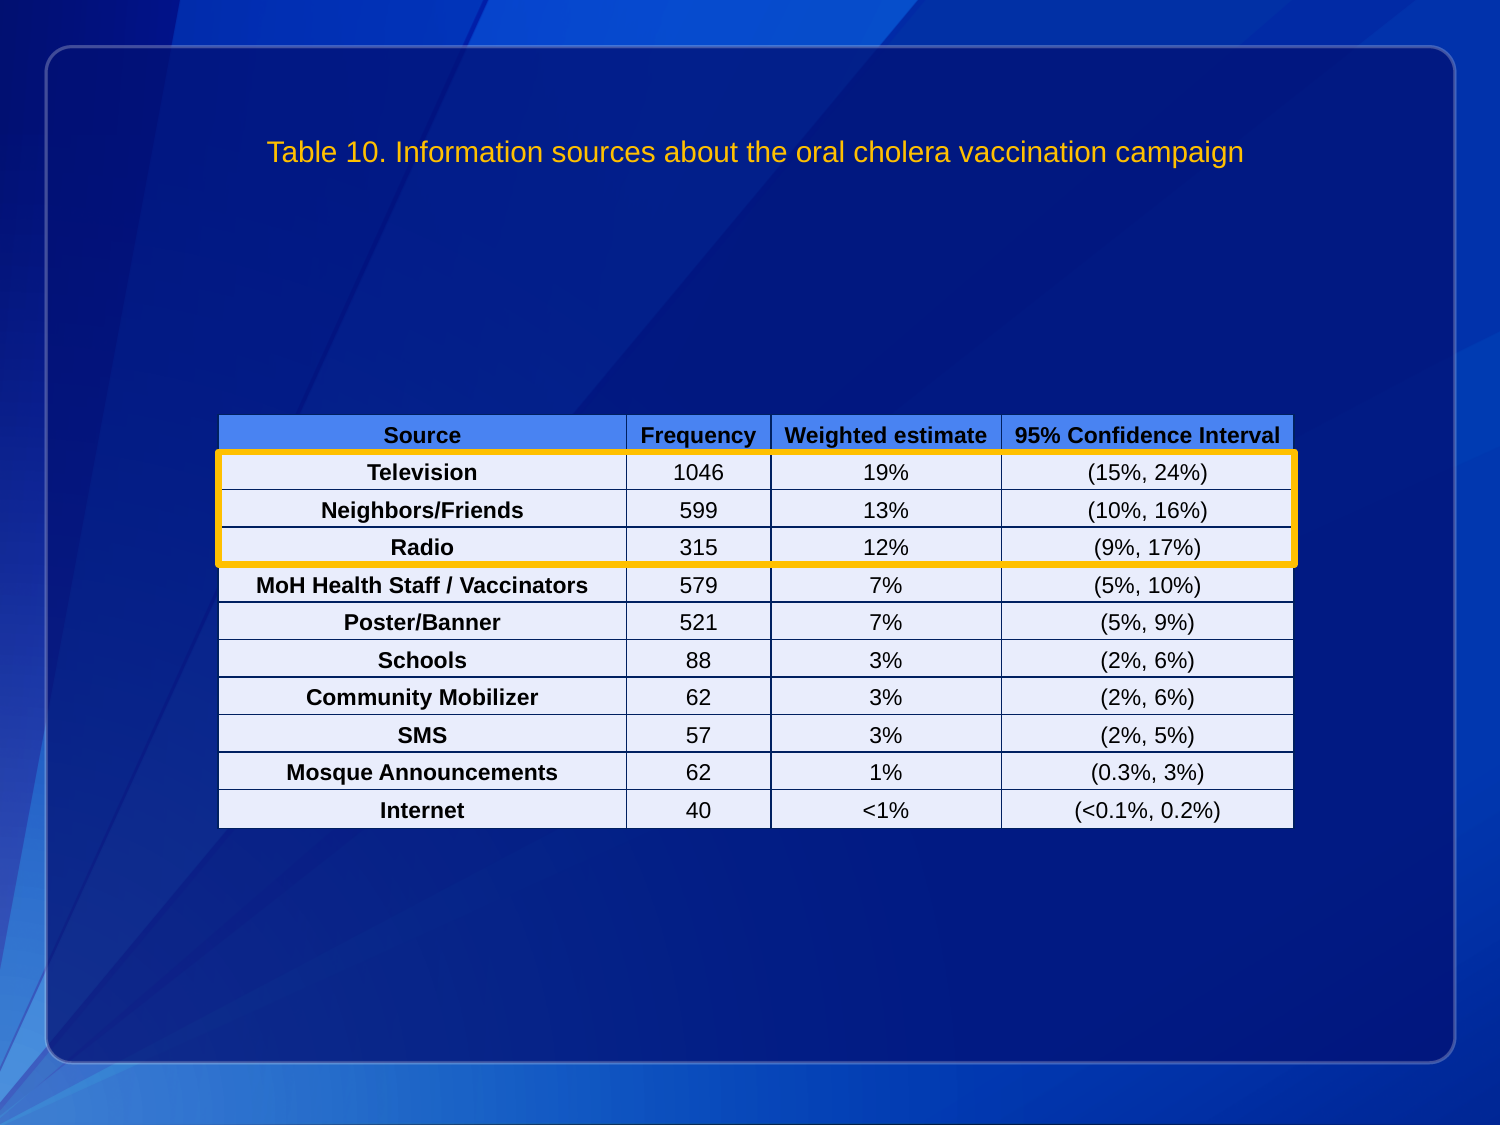

# Table 10. Information sources about the oral cholera vaccination campaign
| Source | Frequency | Weighted estimate | 95% Confidence Interval |
| --- | --- | --- | --- |
| Television | 1046 | 19% | (15%, 24%) |
| Neighbors/Friends | 599 | 13% | (10%, 16%) |
| Radio | 315 | 12% | (9%, 17%) |
| MoH Health Staff / Vaccinators | 579 | 7% | (5%, 10%) |
| Poster/Banner | 521 | 7% | (5%, 9%) |
| Schools | 88 | 3% | (2%, 6%) |
| Community Mobilizer | 62 | 3% | (2%, 6%) |
| SMS | 57 | 3% | (2%, 5%) |
| Mosque Announcements | 62 | 1% | (0.3%, 3%) |
| Internet | 40 | <1% | (<0.1%, 0.2%) |